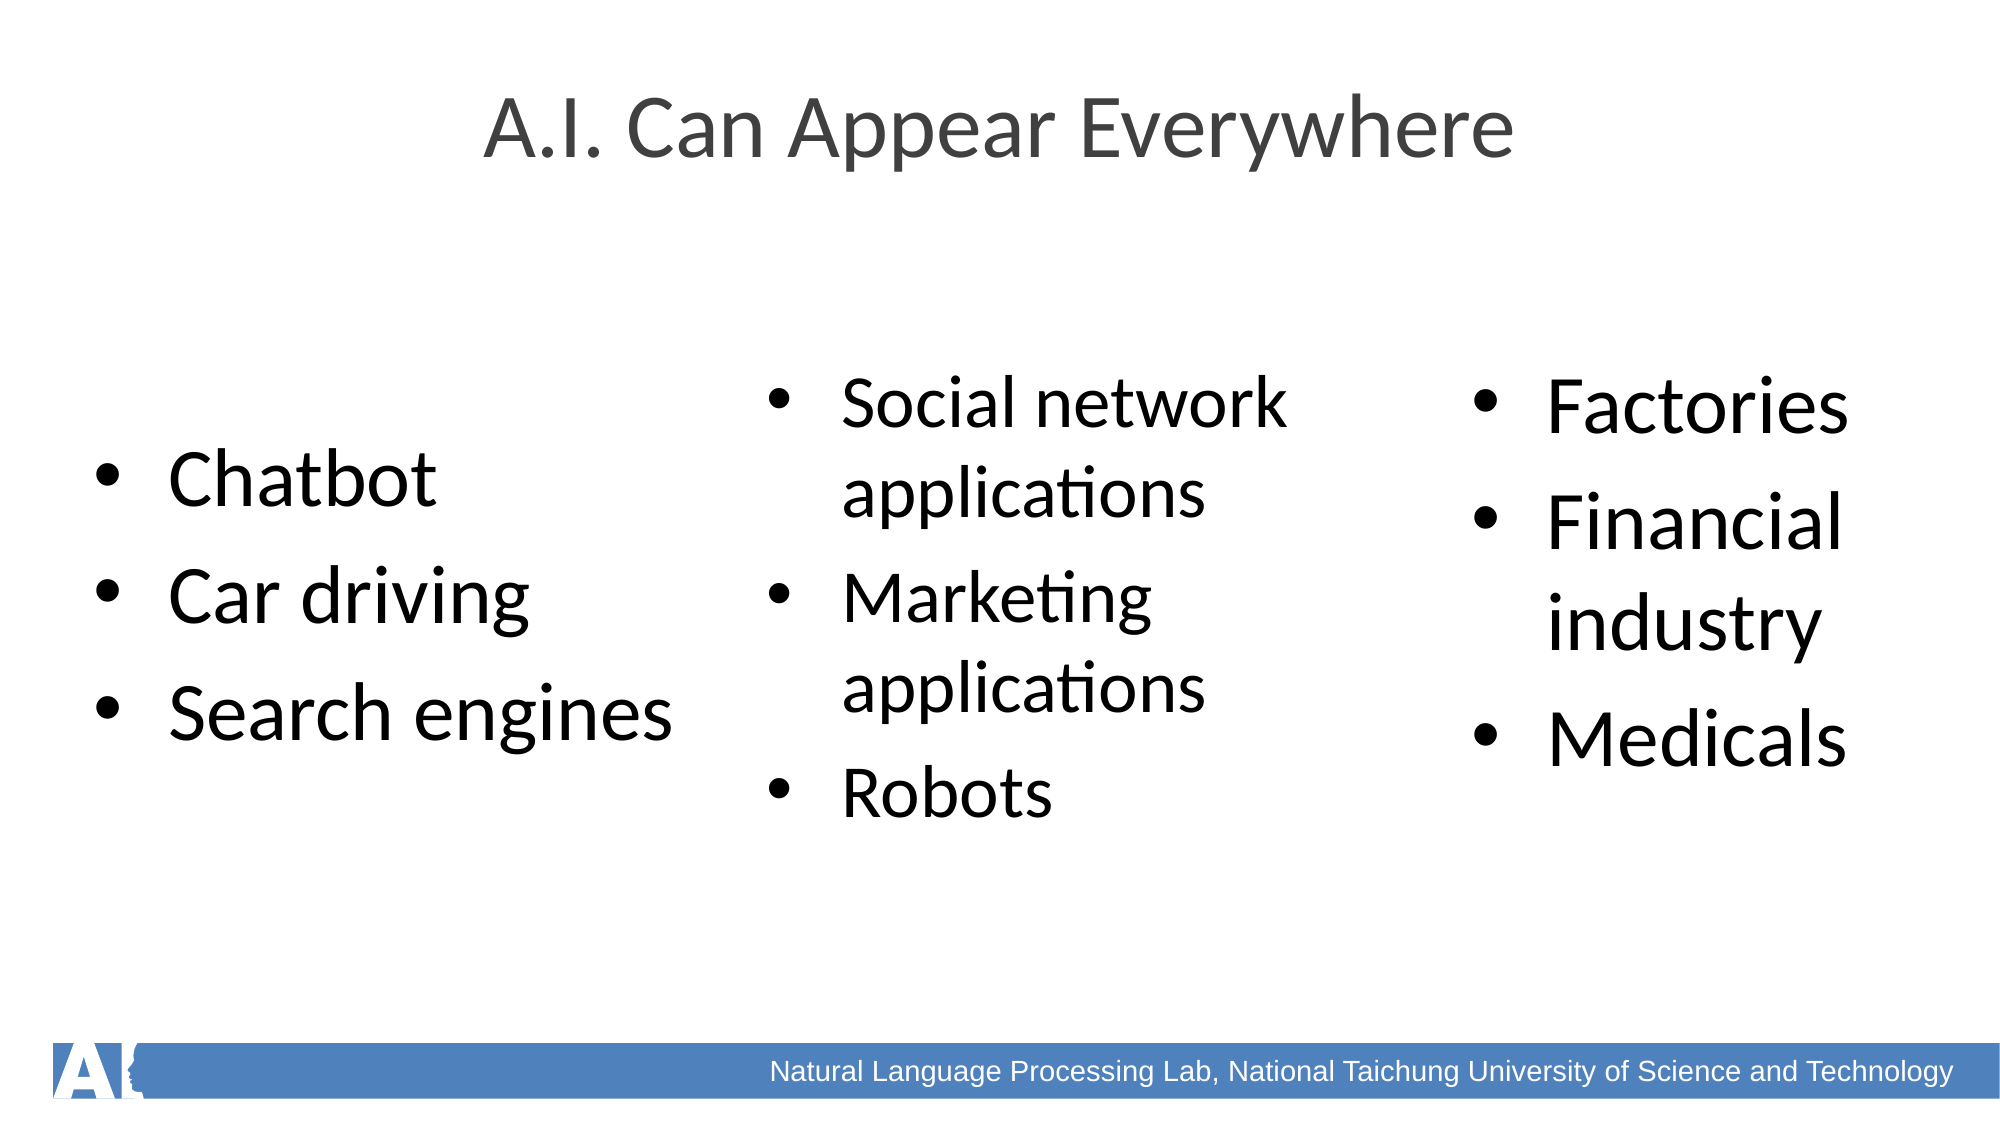

A.I. Can Appear Everywhere
Factories
Financial industry
Medicals
Social network applications
Marketing applications
Robots
Chatbot
Car driving
Search engines
Natural Language Processing Lab, National Taichung University of Science and Technology